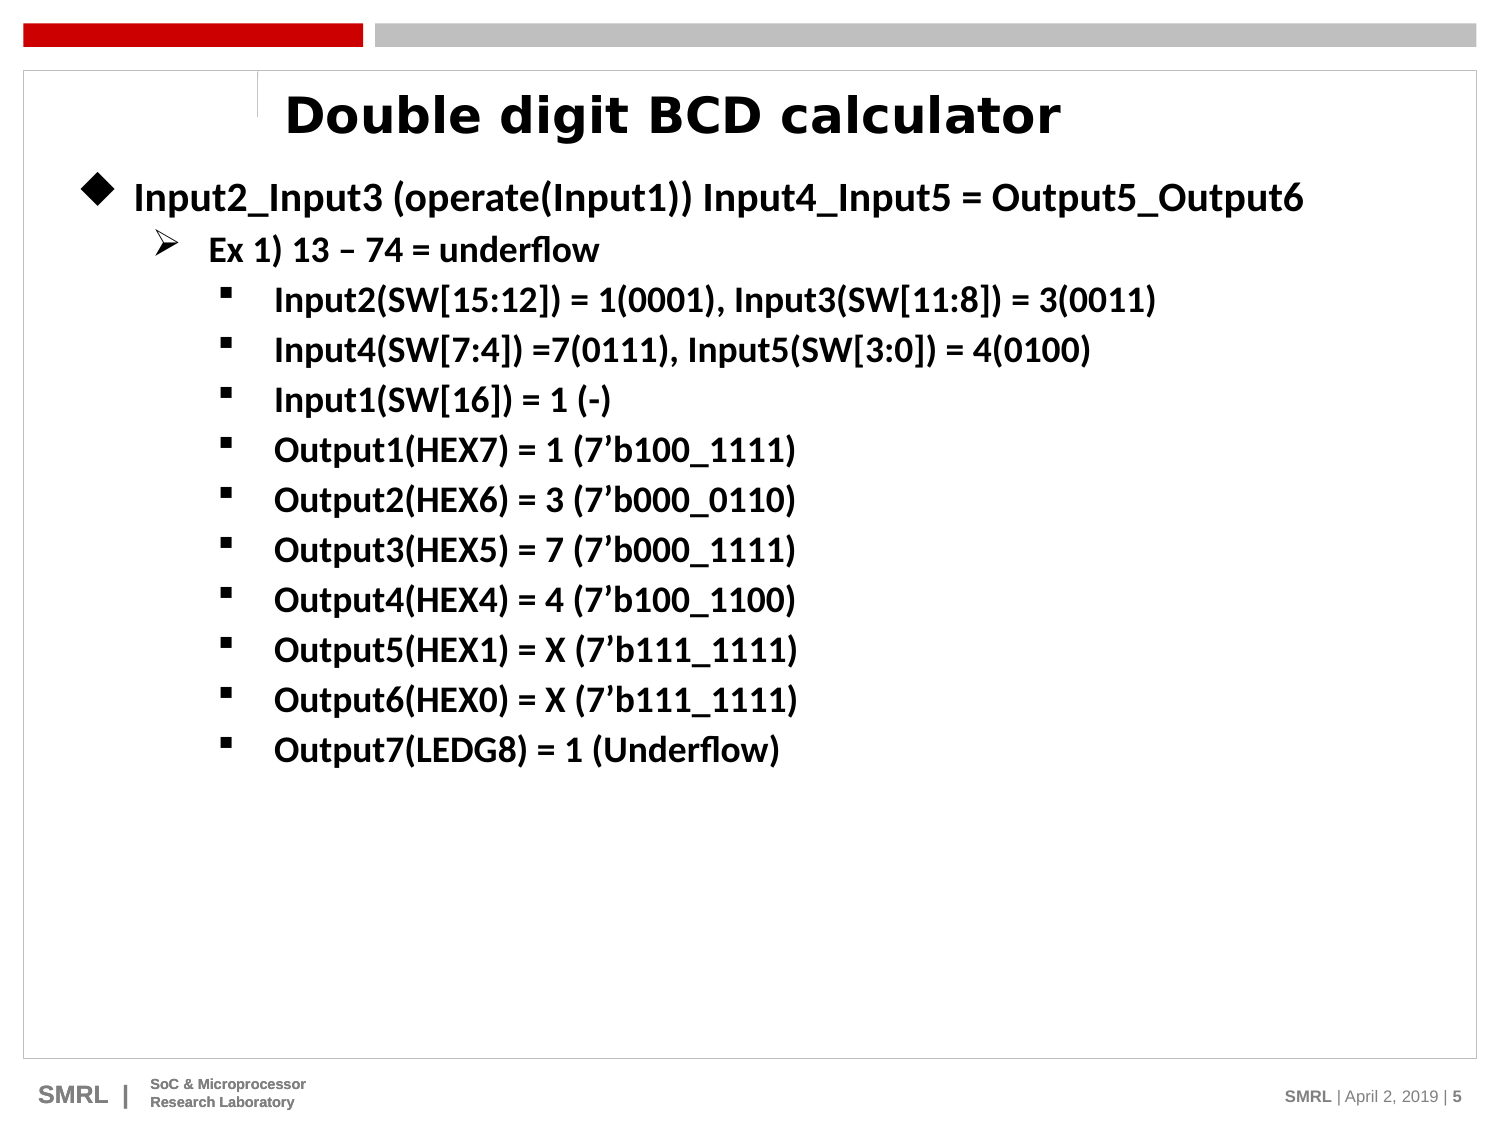

Double digit BCD calculator
Input2_Input3 (operate(Input1)) Input4_Input5 = Output5_Output6
Ex 1) 13 – 74 = underflow
Input2(SW[15:12]) = 1(0001), Input3(SW[11:8]) = 3(0011)
Input4(SW[7:4]) =7(0111), Input5(SW[3:0]) = 4(0100)
Input1(SW[16]) = 1 (-)
Output1(HEX7) = 1 (7’b100_1111)
Output2(HEX6) = 3 (7’b000_0110)
Output3(HEX5) = 7 (7’b000_1111)
Output4(HEX4) = 4 (7’b100_1100)
Output5(HEX1) = X (7’b111_1111)
Output6(HEX0) = X (7’b111_1111)
Output7(LEDG8) = 1 (Underflow)